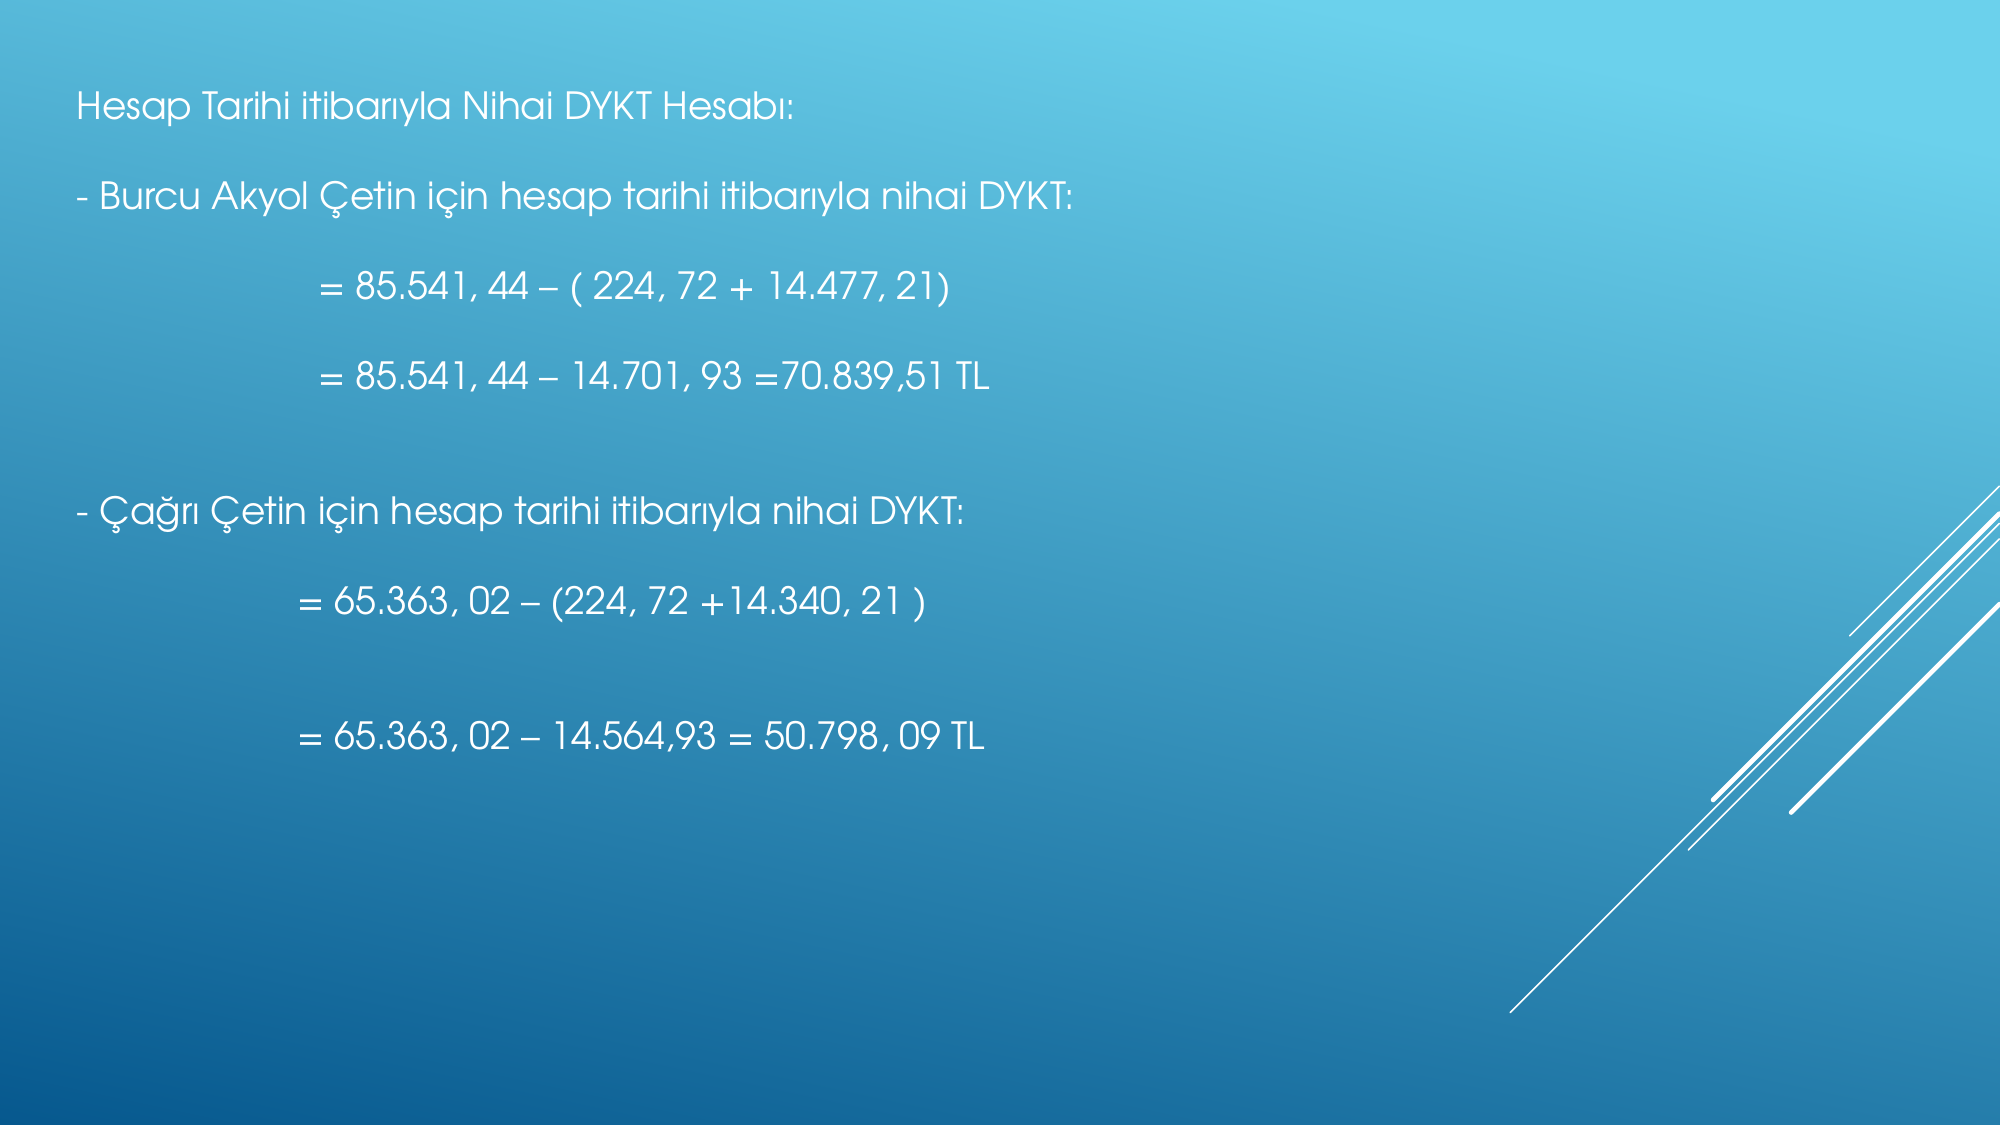

Hesap Tarihi itibarıyla Nihai DYKT Hesabı:

- Burcu Akyol Çetin için hesap tarihi itibarıyla nihai DYKT:

                       = 85.541, 44 – ( 224, 72 + 14.477, 21)

                       = 85.541, 44 – 14.701, 93 =70.839,51 TL

- Çağrı Çetin için hesap tarihi itibarıyla nihai DYKT:

                     = 65.363, 02 – (224, 72 +14.340, 21 )

                     = 65.363, 02 – 14.564,93 = 50.798, 09 TL